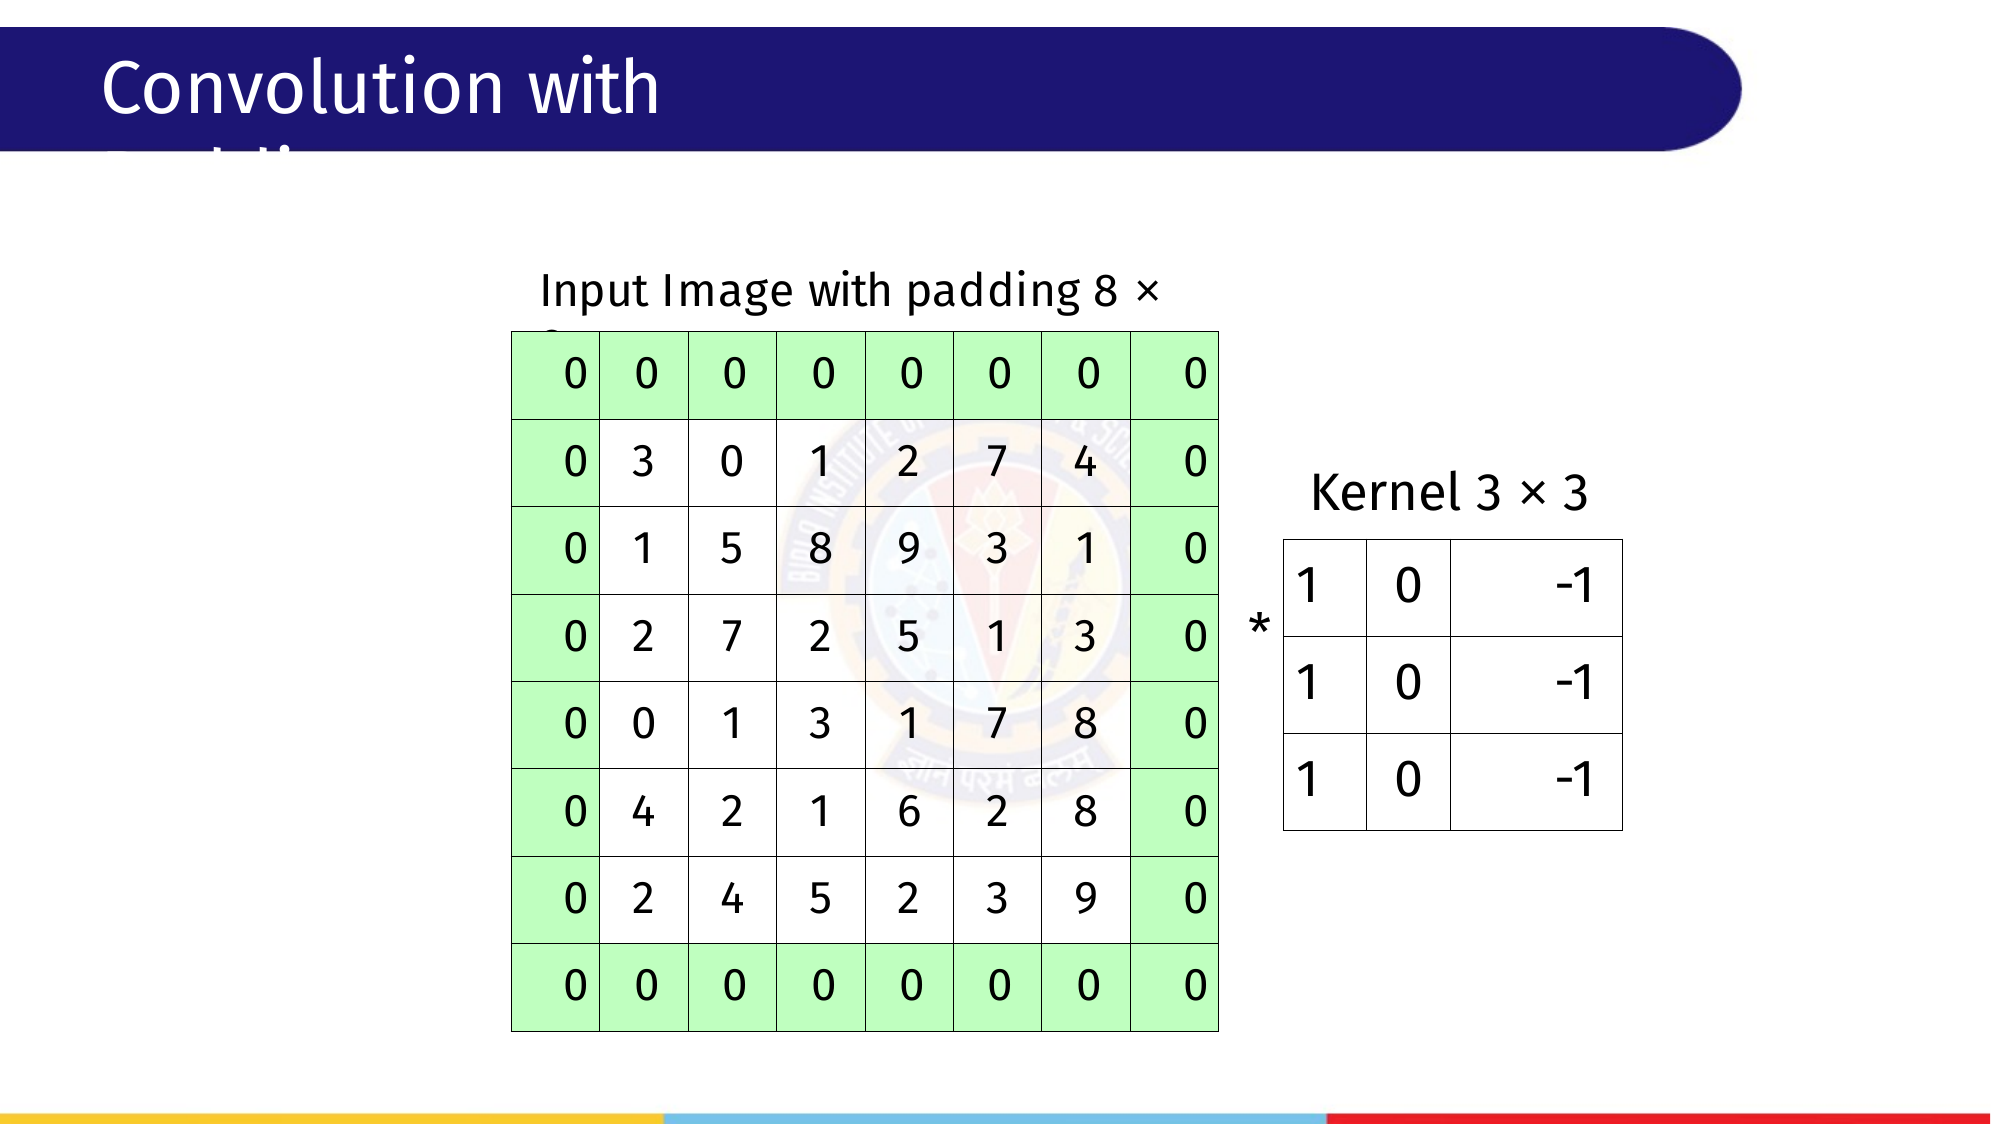

Convolution with Padding
Input Image with padding 8 × 8
| 0 | 0 | 0 | 0 | 0 | 0 | 0 | 0 |
| --- | --- | --- | --- | --- | --- | --- | --- |
| 0 | 3 | 0 | 1 | 2 | 7 | 4 | 0 |
| 0 | 1 | 5 | 8 | 9 | 3 | 1 | 0 |
| 0 | 2 | 7 | 2 | 5 | 1 | 3 | 0 |
| 0 | 0 | 1 | 3 | 1 | 7 | 8 | 0 |
| 0 | 4 | 2 | 1 | 6 | 2 | 8 | 0 |
| 0 | 2 | 4 | 5 | 2 | 3 | 9 | 0 |
| 0 | 0 | 0 | 0 | 0 | 0 | 0 | 0 |
Kernel 3 × 3
*
| 1 | 0 | -1 |
| --- | --- | --- |
| 1 | 0 | -1 |
| 1 | 0 | -1 |